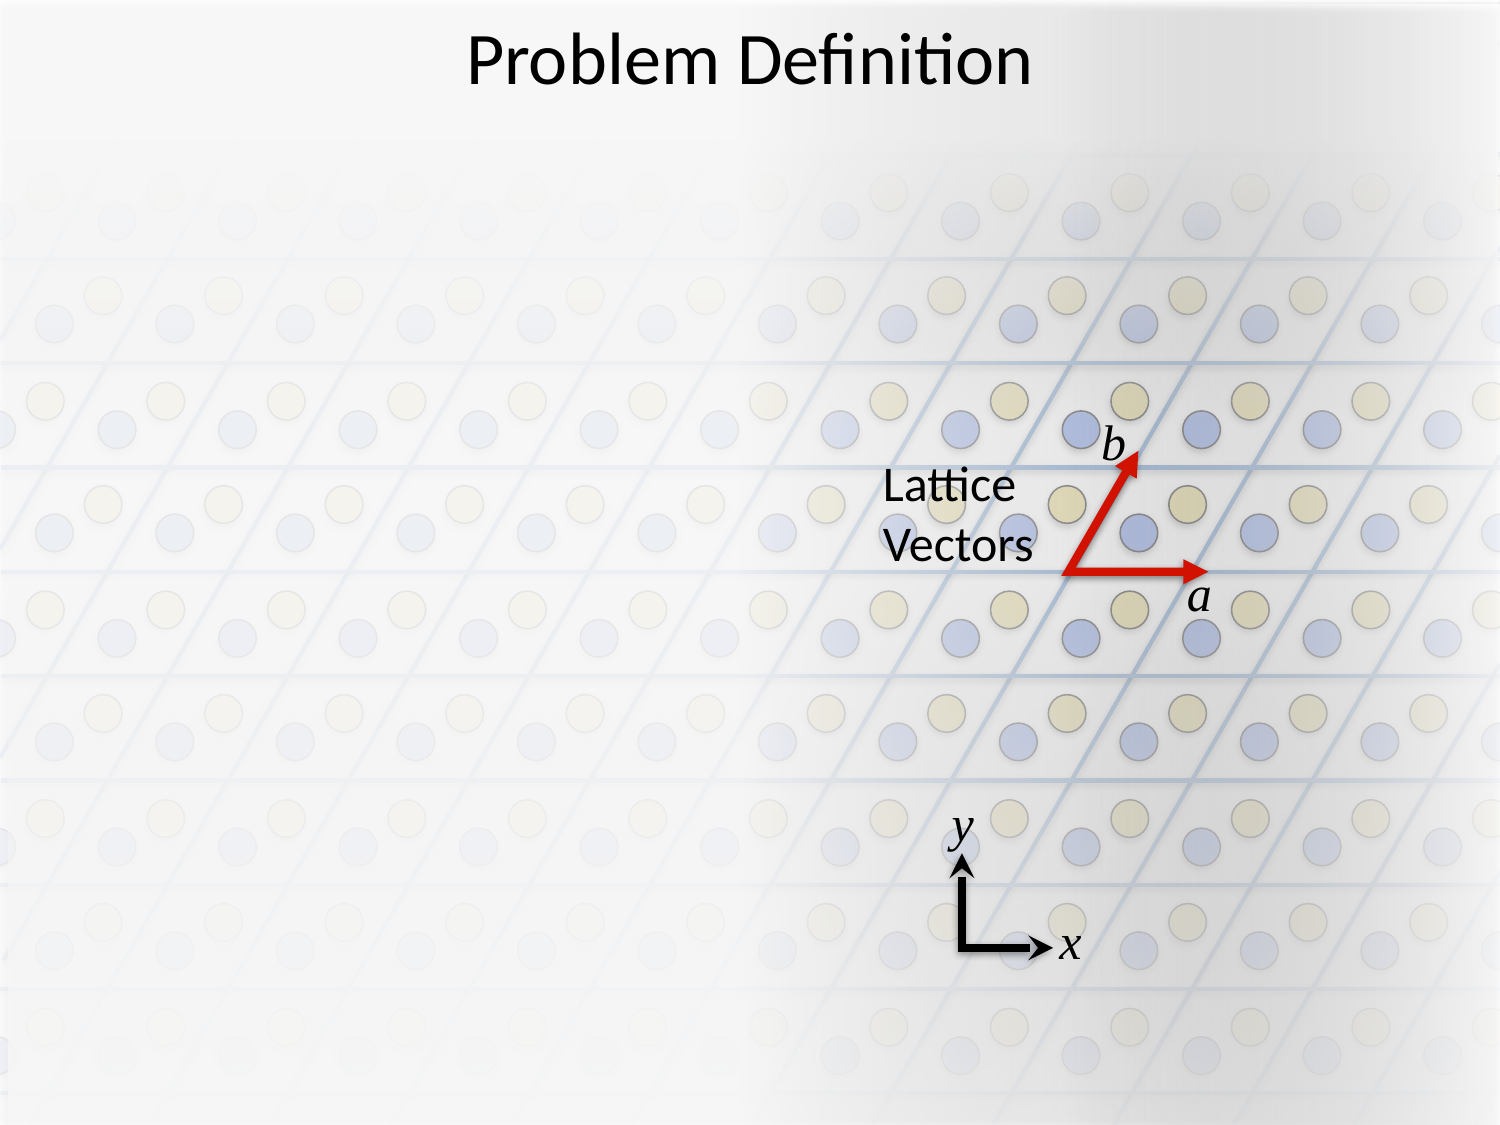

# Problem Definition

b
Lattice
Vectors

a

y

x